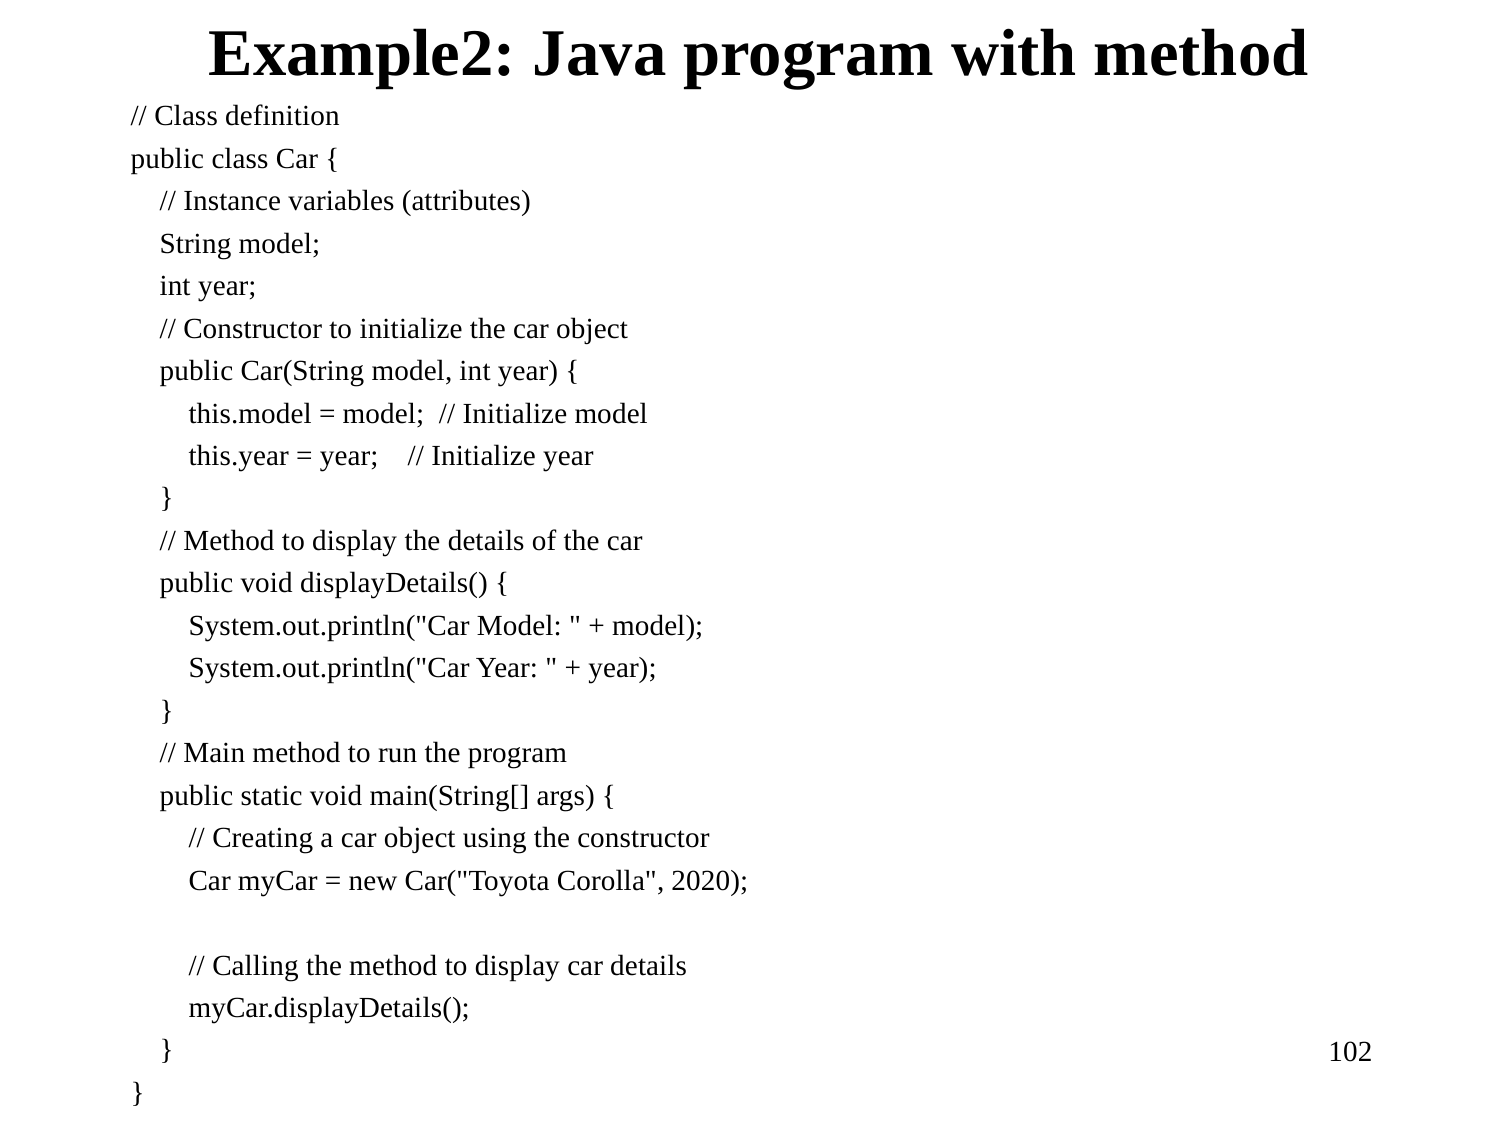

# Example2: Java program with method
// Class definition
public class Car {
    // Instance variables (attributes)
    String model;
    int year;
    // Constructor to initialize the car object
    public Car(String model, int year) {
        this.model = model;  // Initialize model
        this.year = year;    // Initialize year
    }
    // Method to display the details of the car
    public void displayDetails() {
        System.out.println("Car Model: " + model);
        System.out.println("Car Year: " + year);
    }
    // Main method to run the program
    public static void main(String[] args) {
        // Creating a car object using the constructor
        Car myCar = new Car("Toyota Corolla", 2020);

        // Calling the method to display car details
        myCar.displayDetails();
    }
}

102